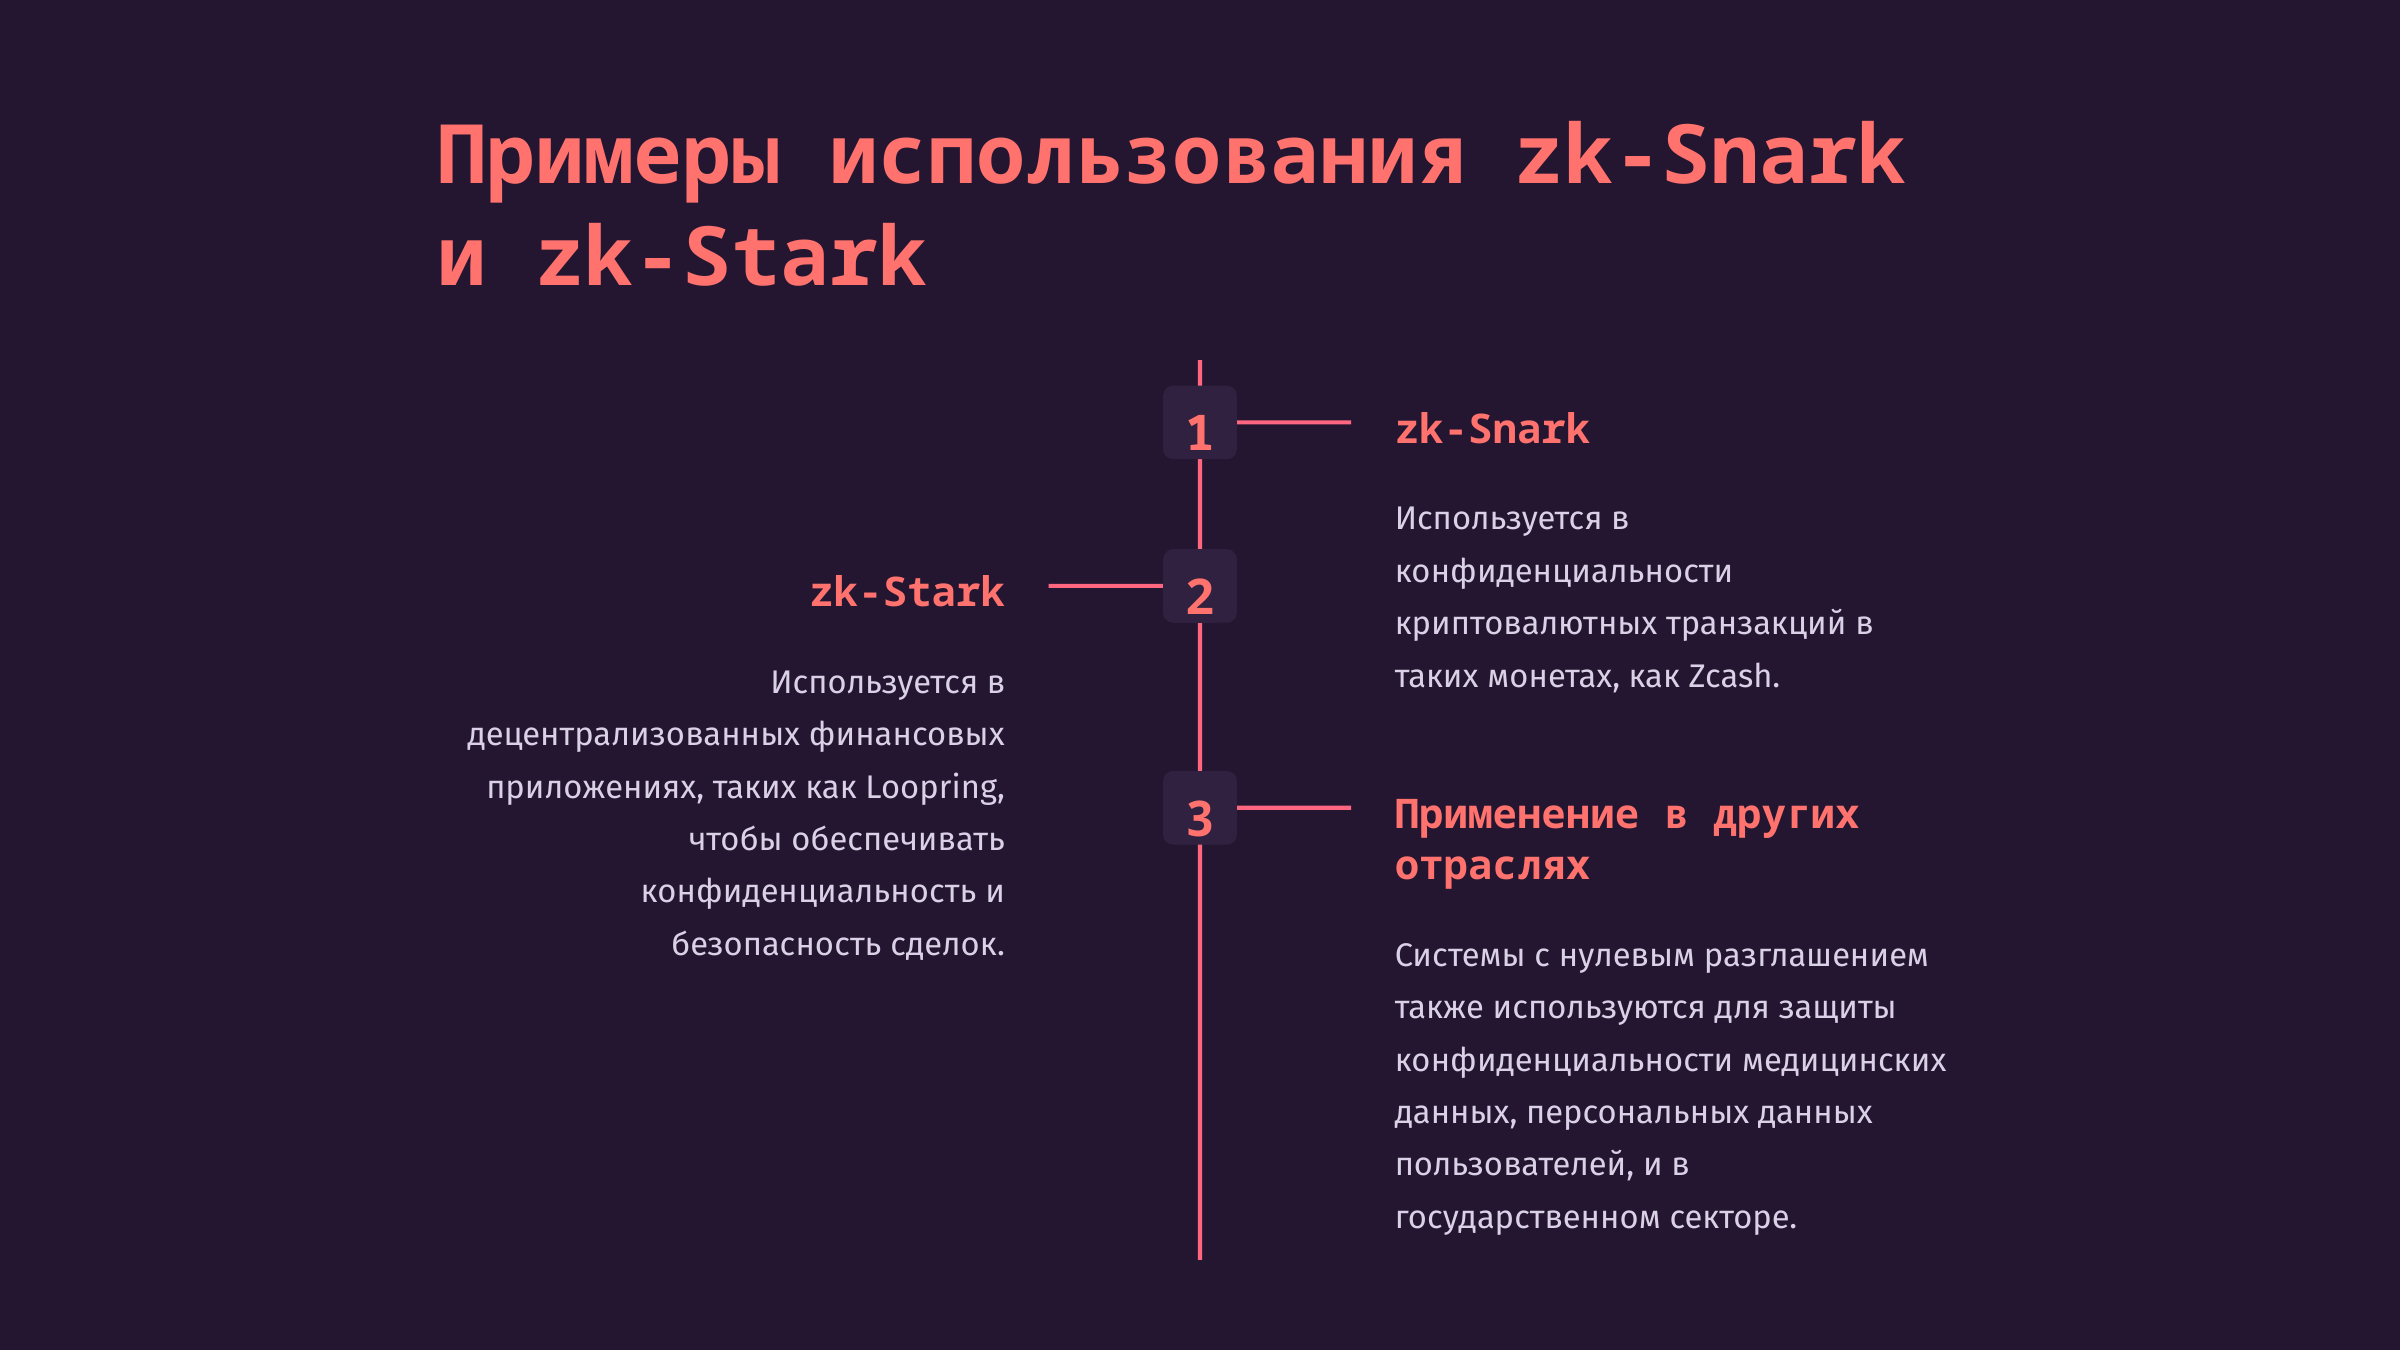

Примеры использования zk-Snark и zk-Stark

1
zk-Snark

Используется в конфиденциальности криптовалютных транзакций в таких монетах, как Zcash.

2
zk-Stark

Используется в децентрализованных финансовых приложениях, таких как Loopring, чтобы обеспечивать конфиденциальность и безопасность сделок.

3
Применение в других отраслях

Системы с нулевым разглашением также используются для защиты конфиденциальности медицинских данных, персональных данных пользователей, и в государственном секторе.